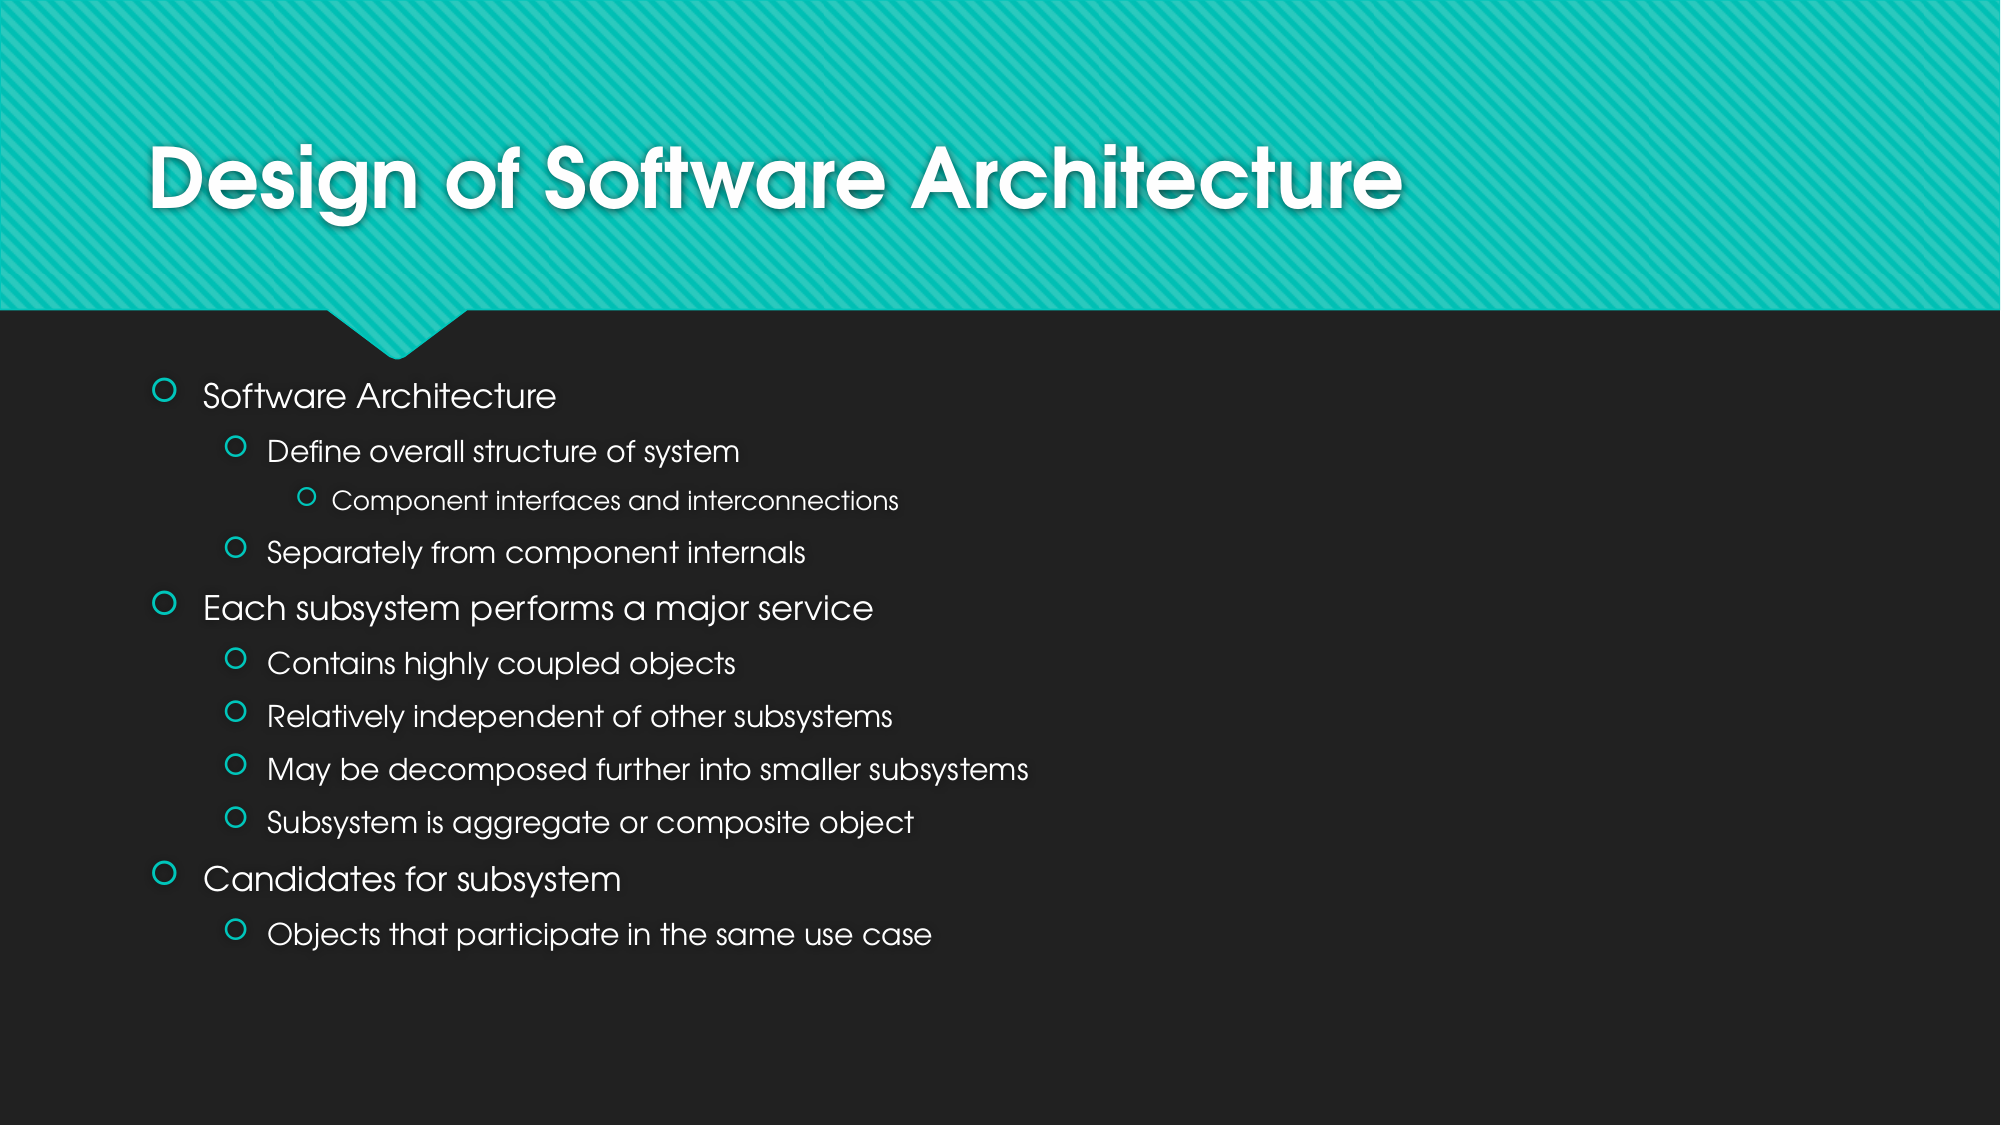

# Design of Software Architecture
Software Architecture
Define overall structure of system
Component interfaces and interconnections
Separately from component internals
Each subsystem performs a major service
Contains highly coupled objects
Relatively independent of other subsystems
May be decomposed further into smaller subsystems
Subsystem is aggregate or composite object
Candidates for subsystem
Objects that participate in the same use case